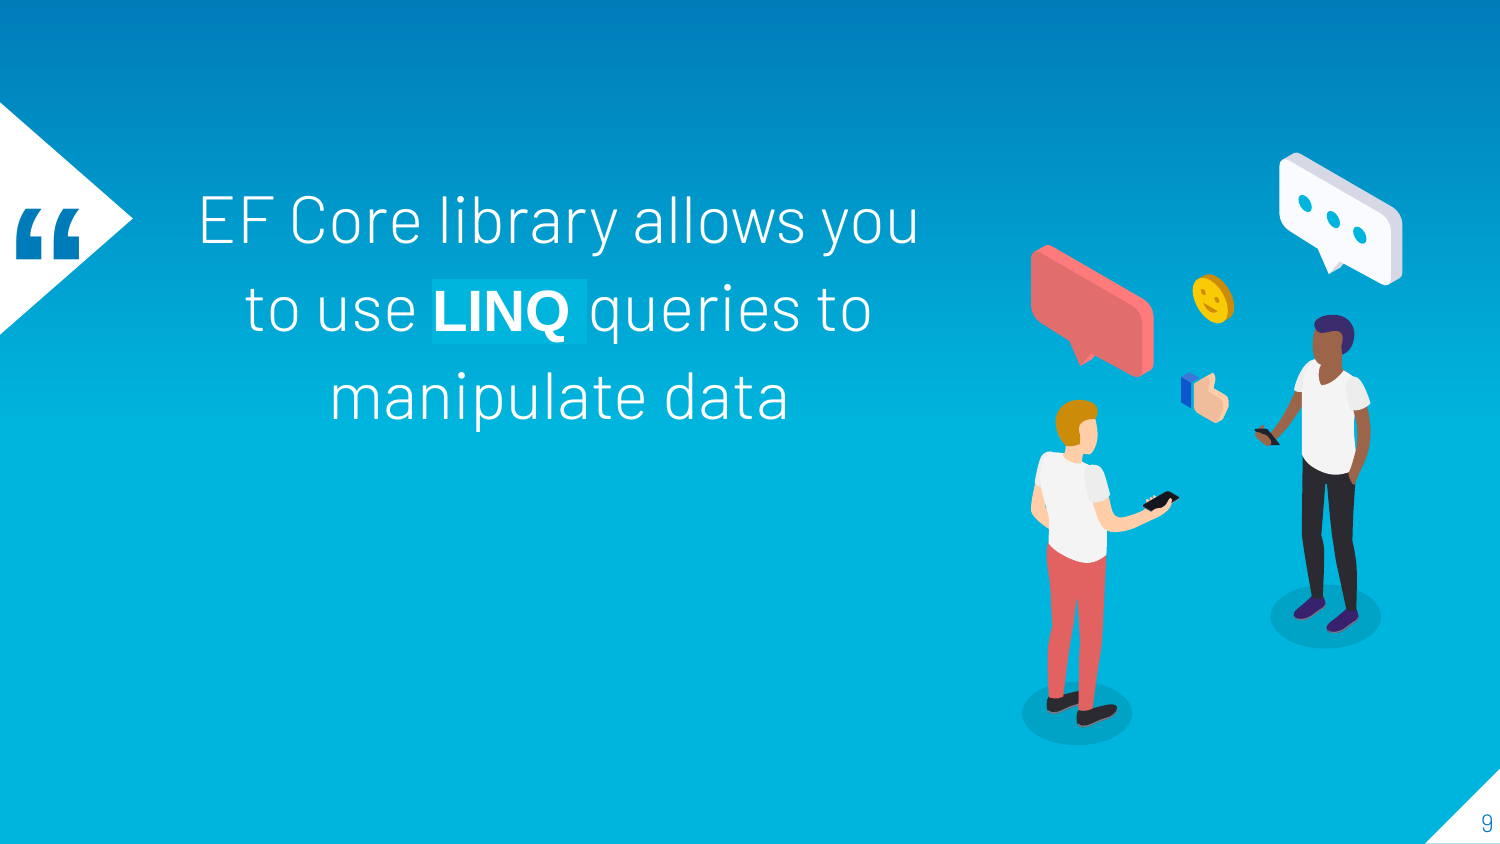

EF Core library allows you to use LINQ queries to manipulate data
9